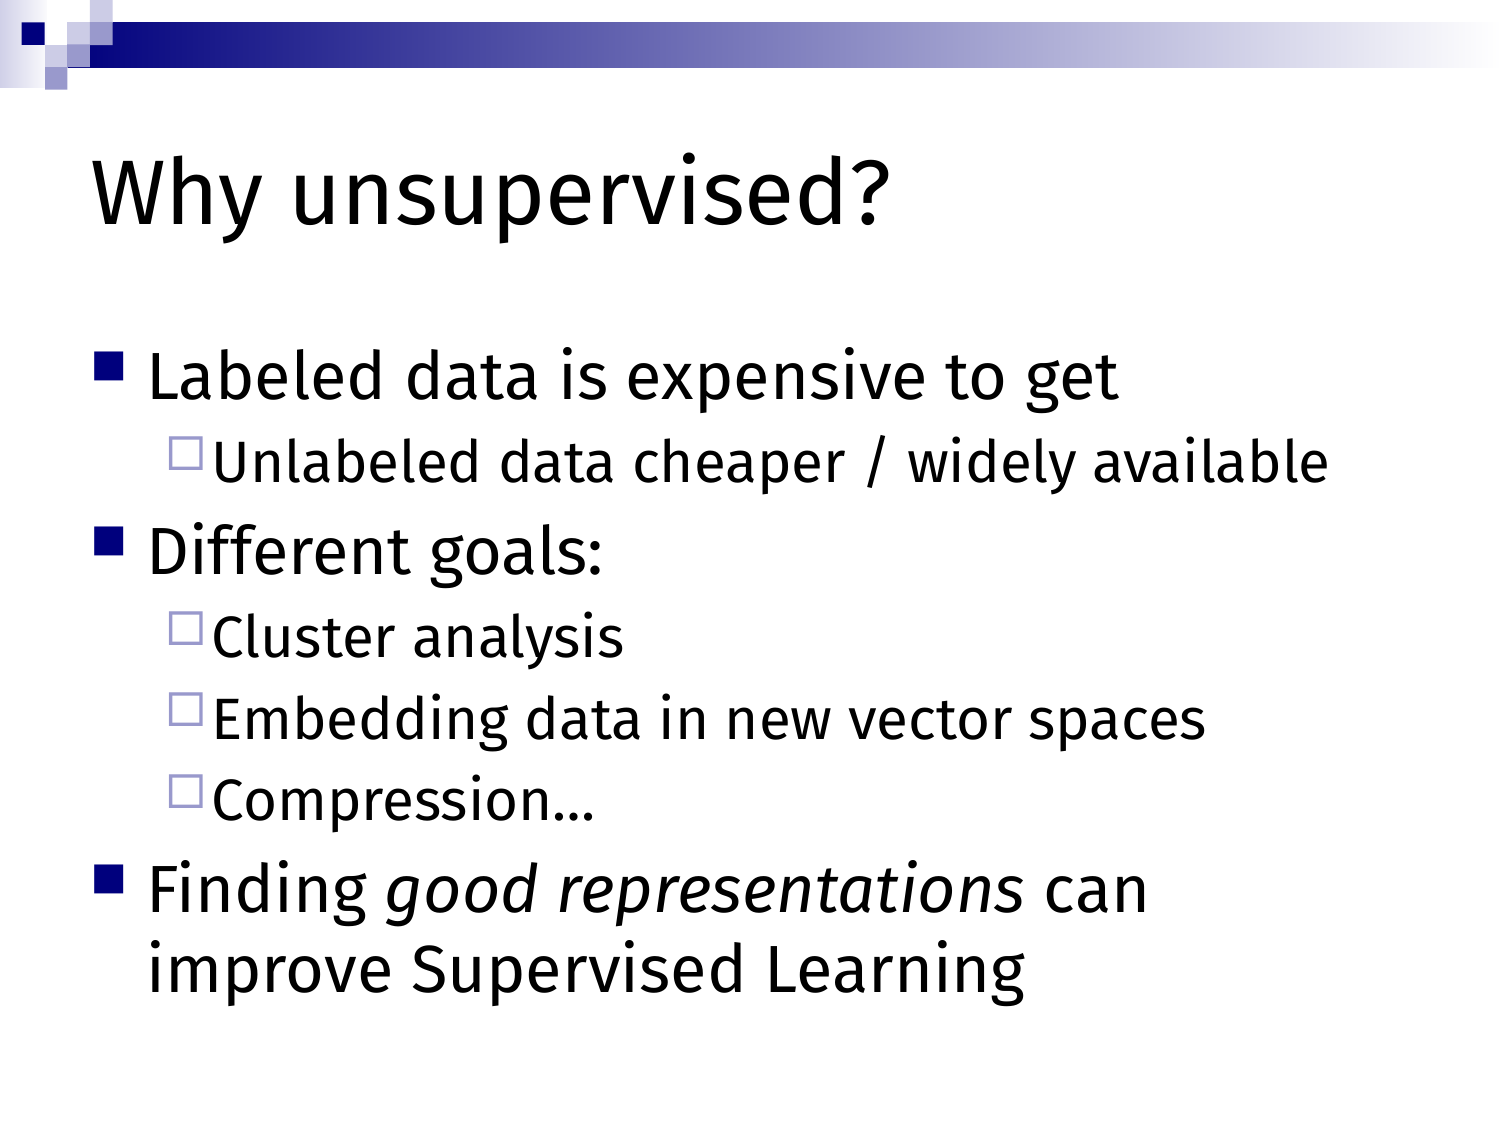

# Why unsupervised?
Labeled data is expensive to get
Unlabeled data cheaper / widely available
Different goals:
Cluster analysis
Embedding data in new vector spaces
Compression…
Finding good representations can improve Supervised Learning